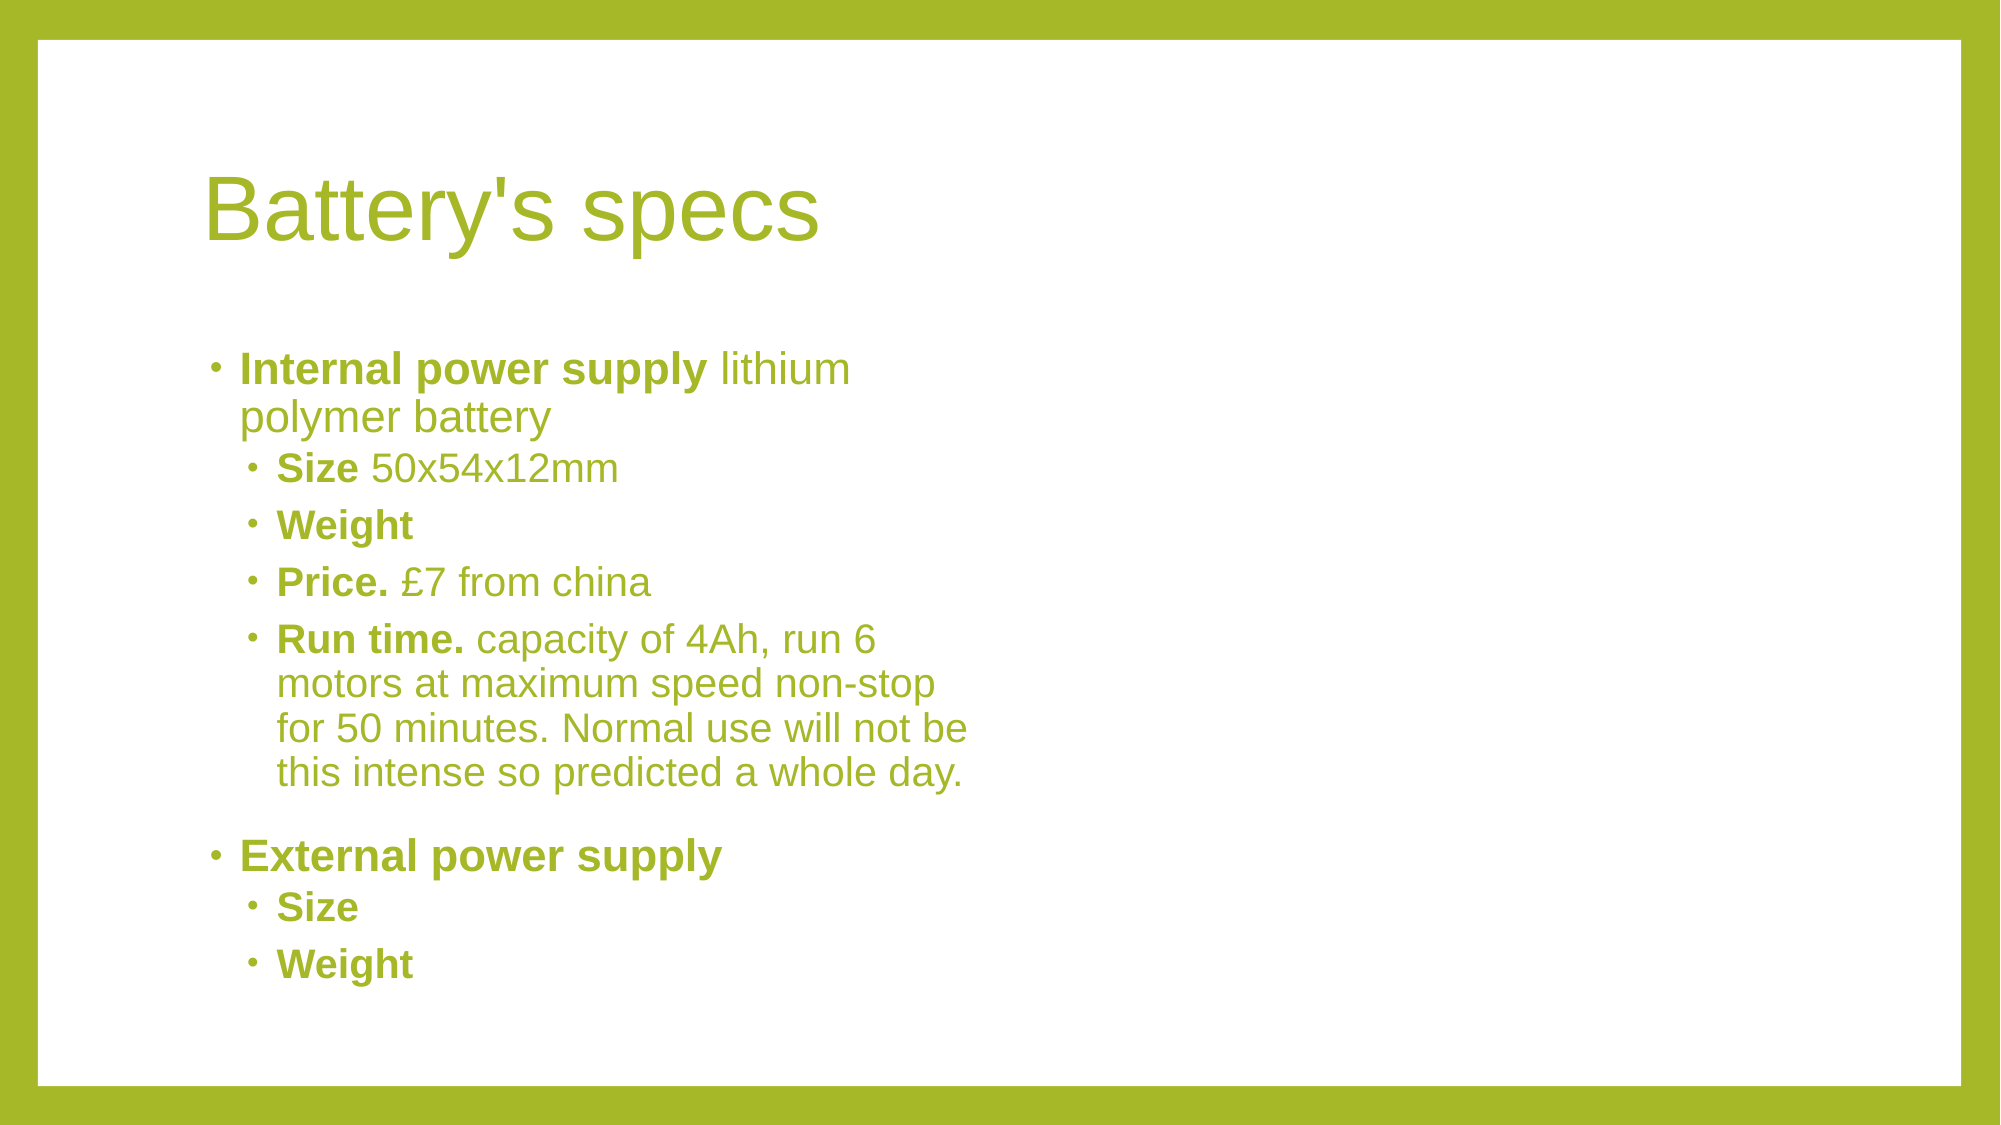

# Battery's specs
Internal power supply lithium polymer battery
Size 50x54x12mm
Weight
Price. £7 from china
Run time. capacity of 4Ah, run 6 motors at maximum speed non-stop for 50 minutes. Normal use will not be this intense so predicted a whole day.
External power supply
Size
Weight